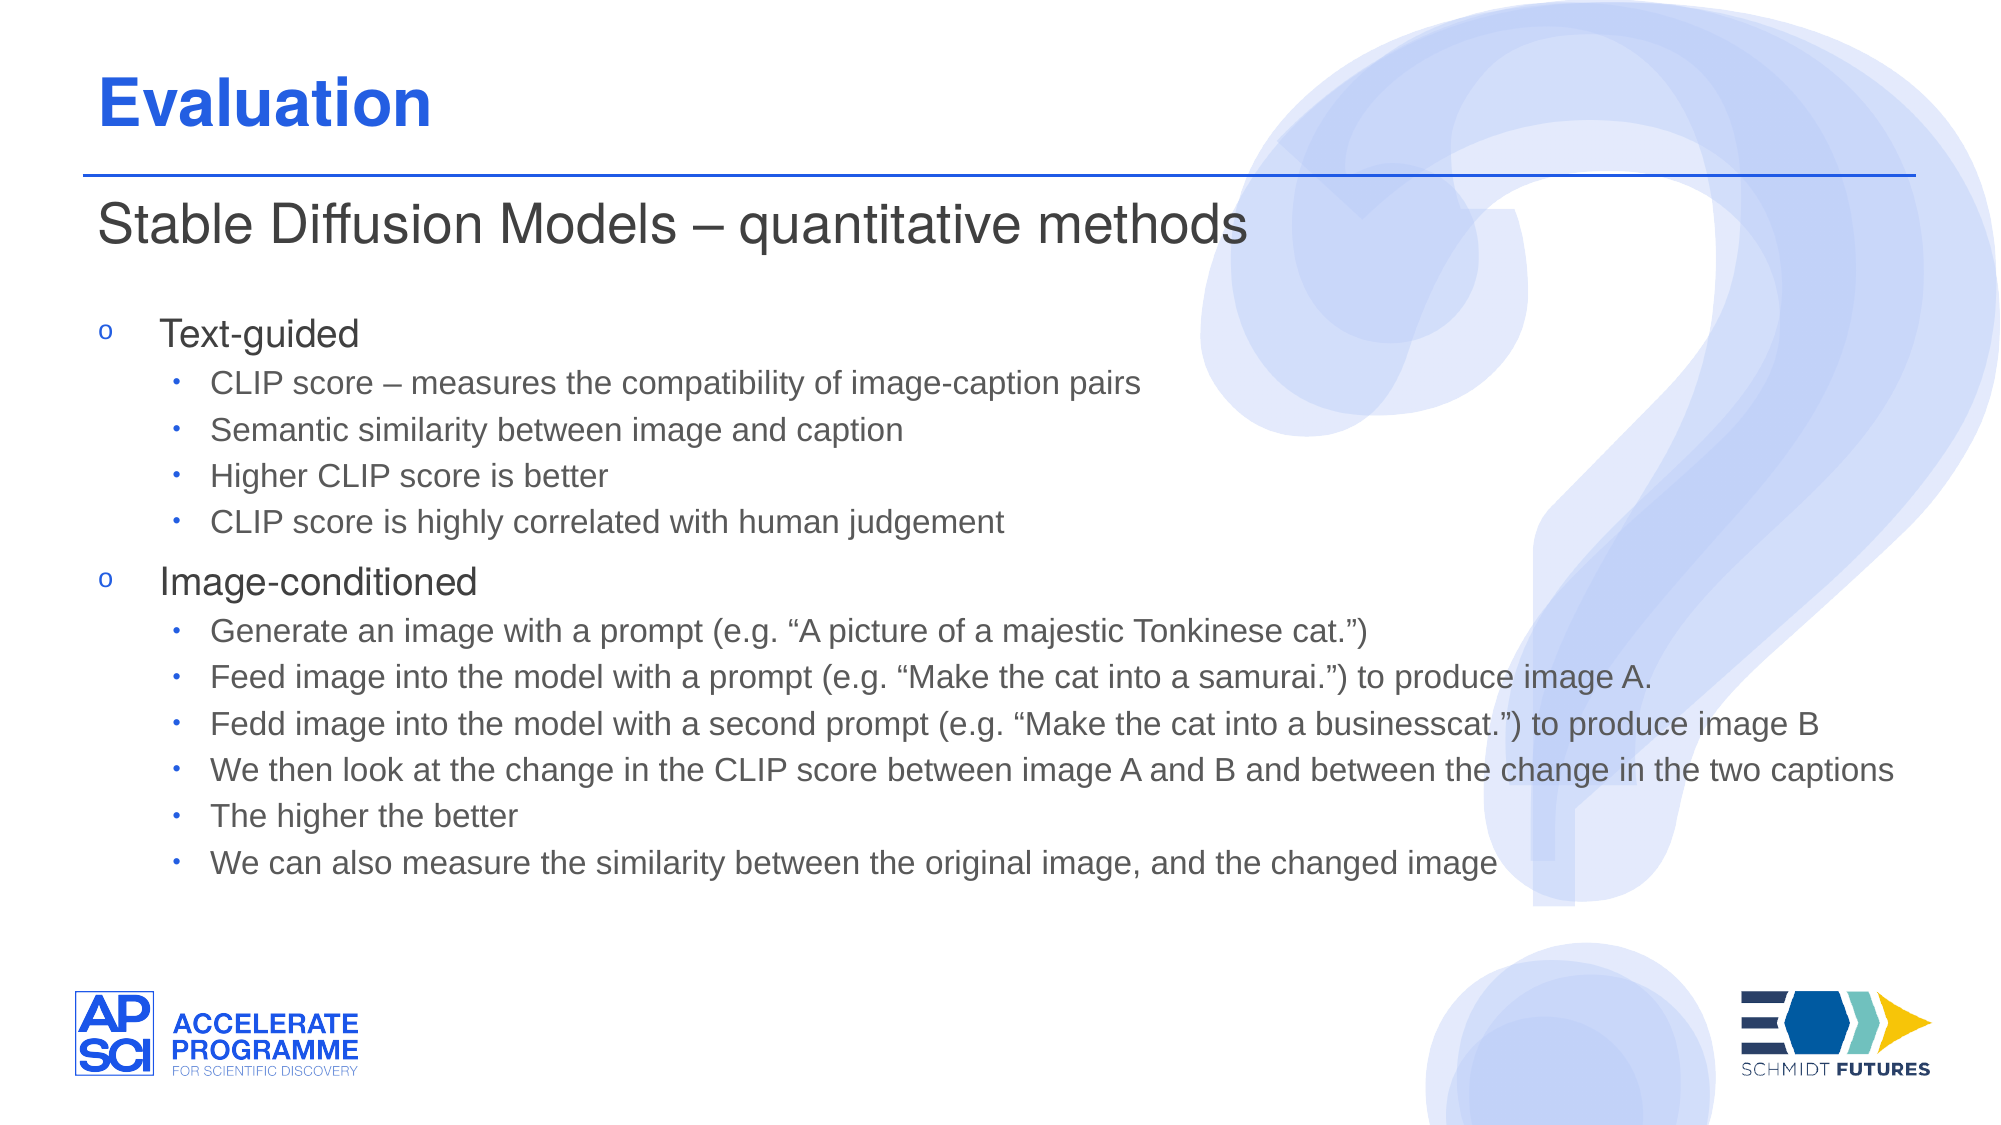

Evaluation
Stable Diffusion Models – quantitative methods
Text-guided
CLIP score – measures the compatibility of image-caption pairs
Semantic similarity between image and caption
Higher CLIP score is better
CLIP score is highly correlated with human judgement
Image-conditioned
Generate an image with a prompt (e.g. “A picture of a majestic Tonkinese cat.”)
Feed image into the model with a prompt (e.g. “Make the cat into a samurai.”) to produce image A.
Fedd image into the model with a second prompt (e.g. “Make the cat into a businesscat.”) to produce image B
We then look at the change in the CLIP score between image A and B and between the change in the two captions
The higher the better
We can also measure the similarity between the original image, and the changed image